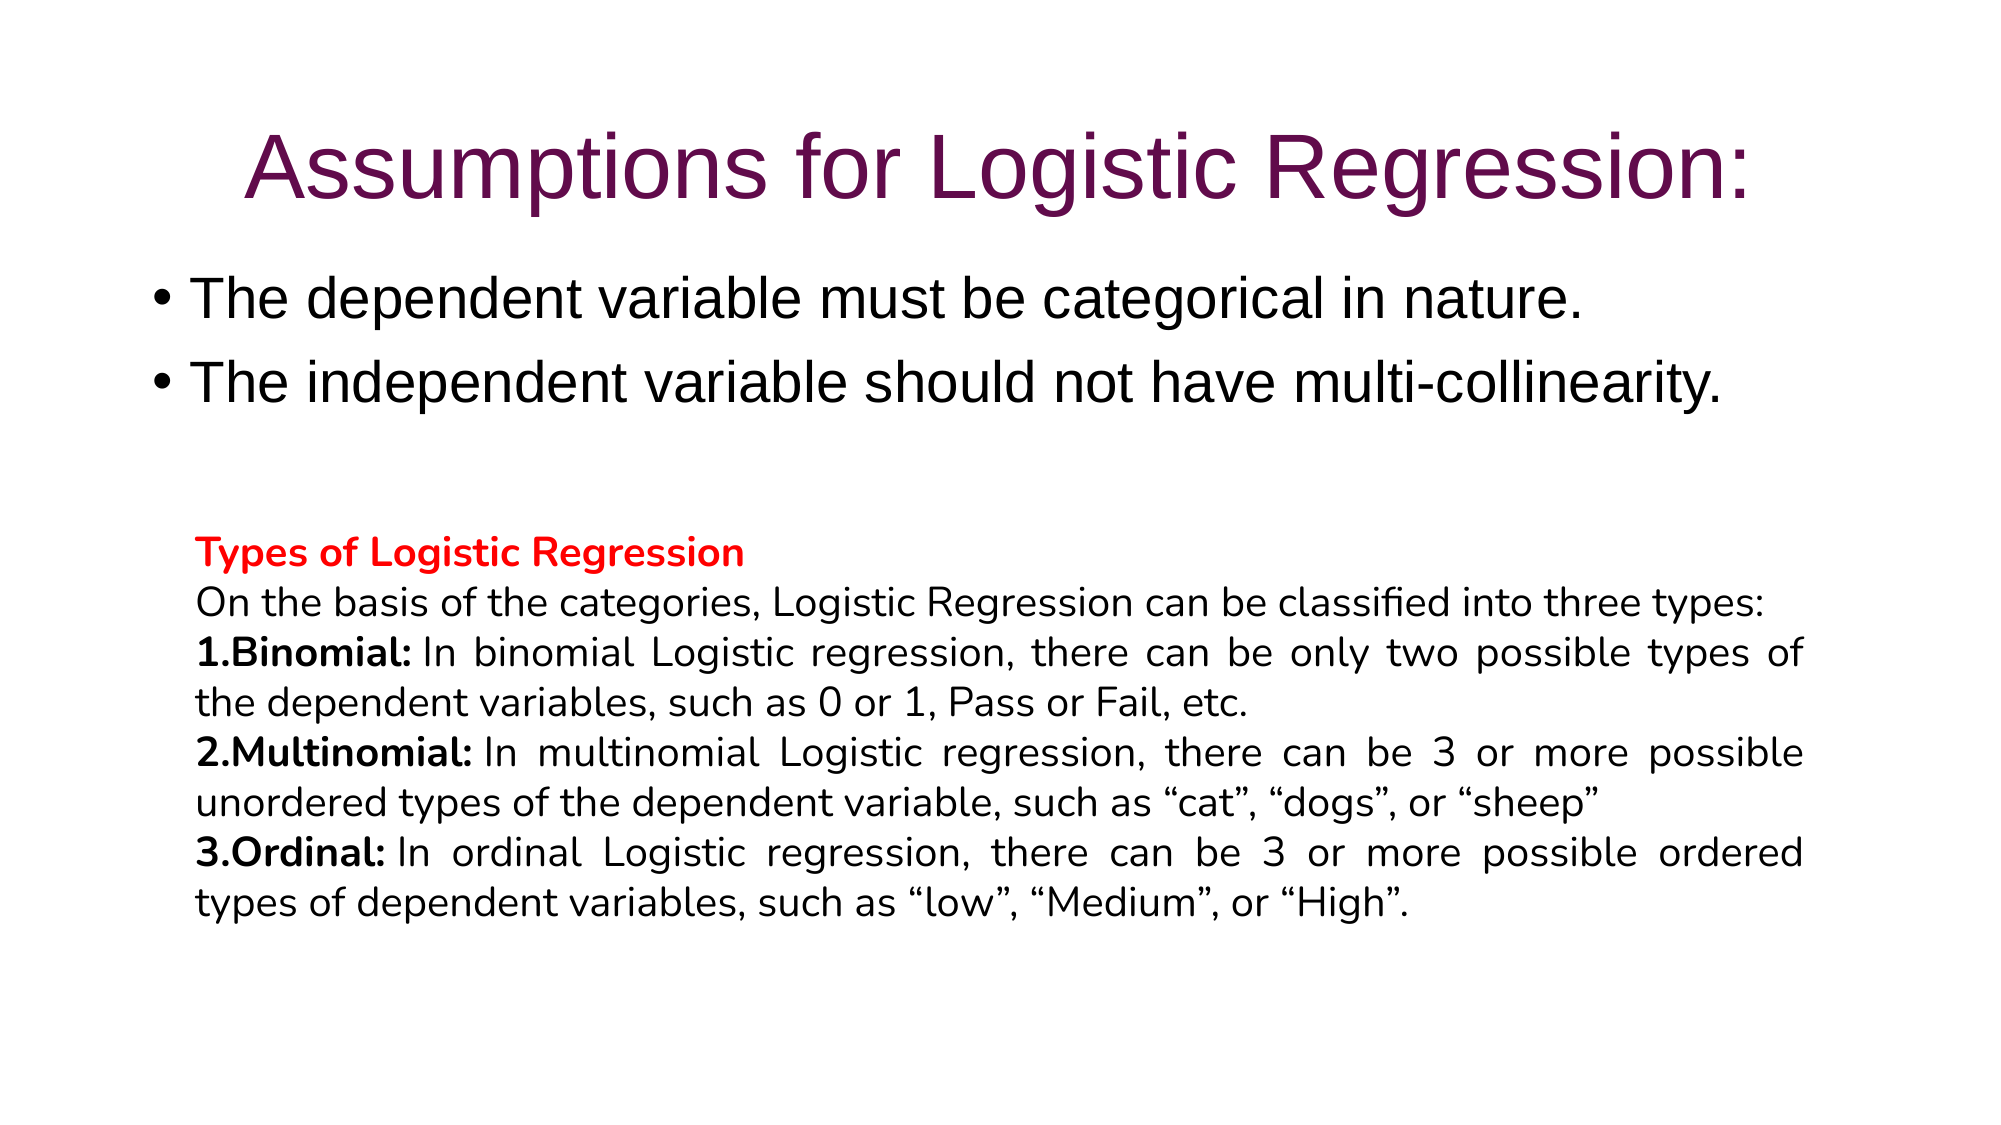

# Assumptions for Logistic Regression:
The dependent variable must be categorical in nature.
The independent variable should not have multi-collinearity.

Types of Logistic Regression
On the basis of the categories, Logistic Regression can be classified into three types:
Binomial: In binomial Logistic regression, there can be only two possible types of the dependent variables, such as 0 or 1, Pass or Fail, etc.
Multinomial: In multinomial Logistic regression, there can be 3 or more possible unordered types of the dependent variable, such as “cat”, “dogs”, or “sheep”
Ordinal: In ordinal Logistic regression, there can be 3 or more possible ordered types of dependent variables, such as “low”, “Medium”, or “High”.